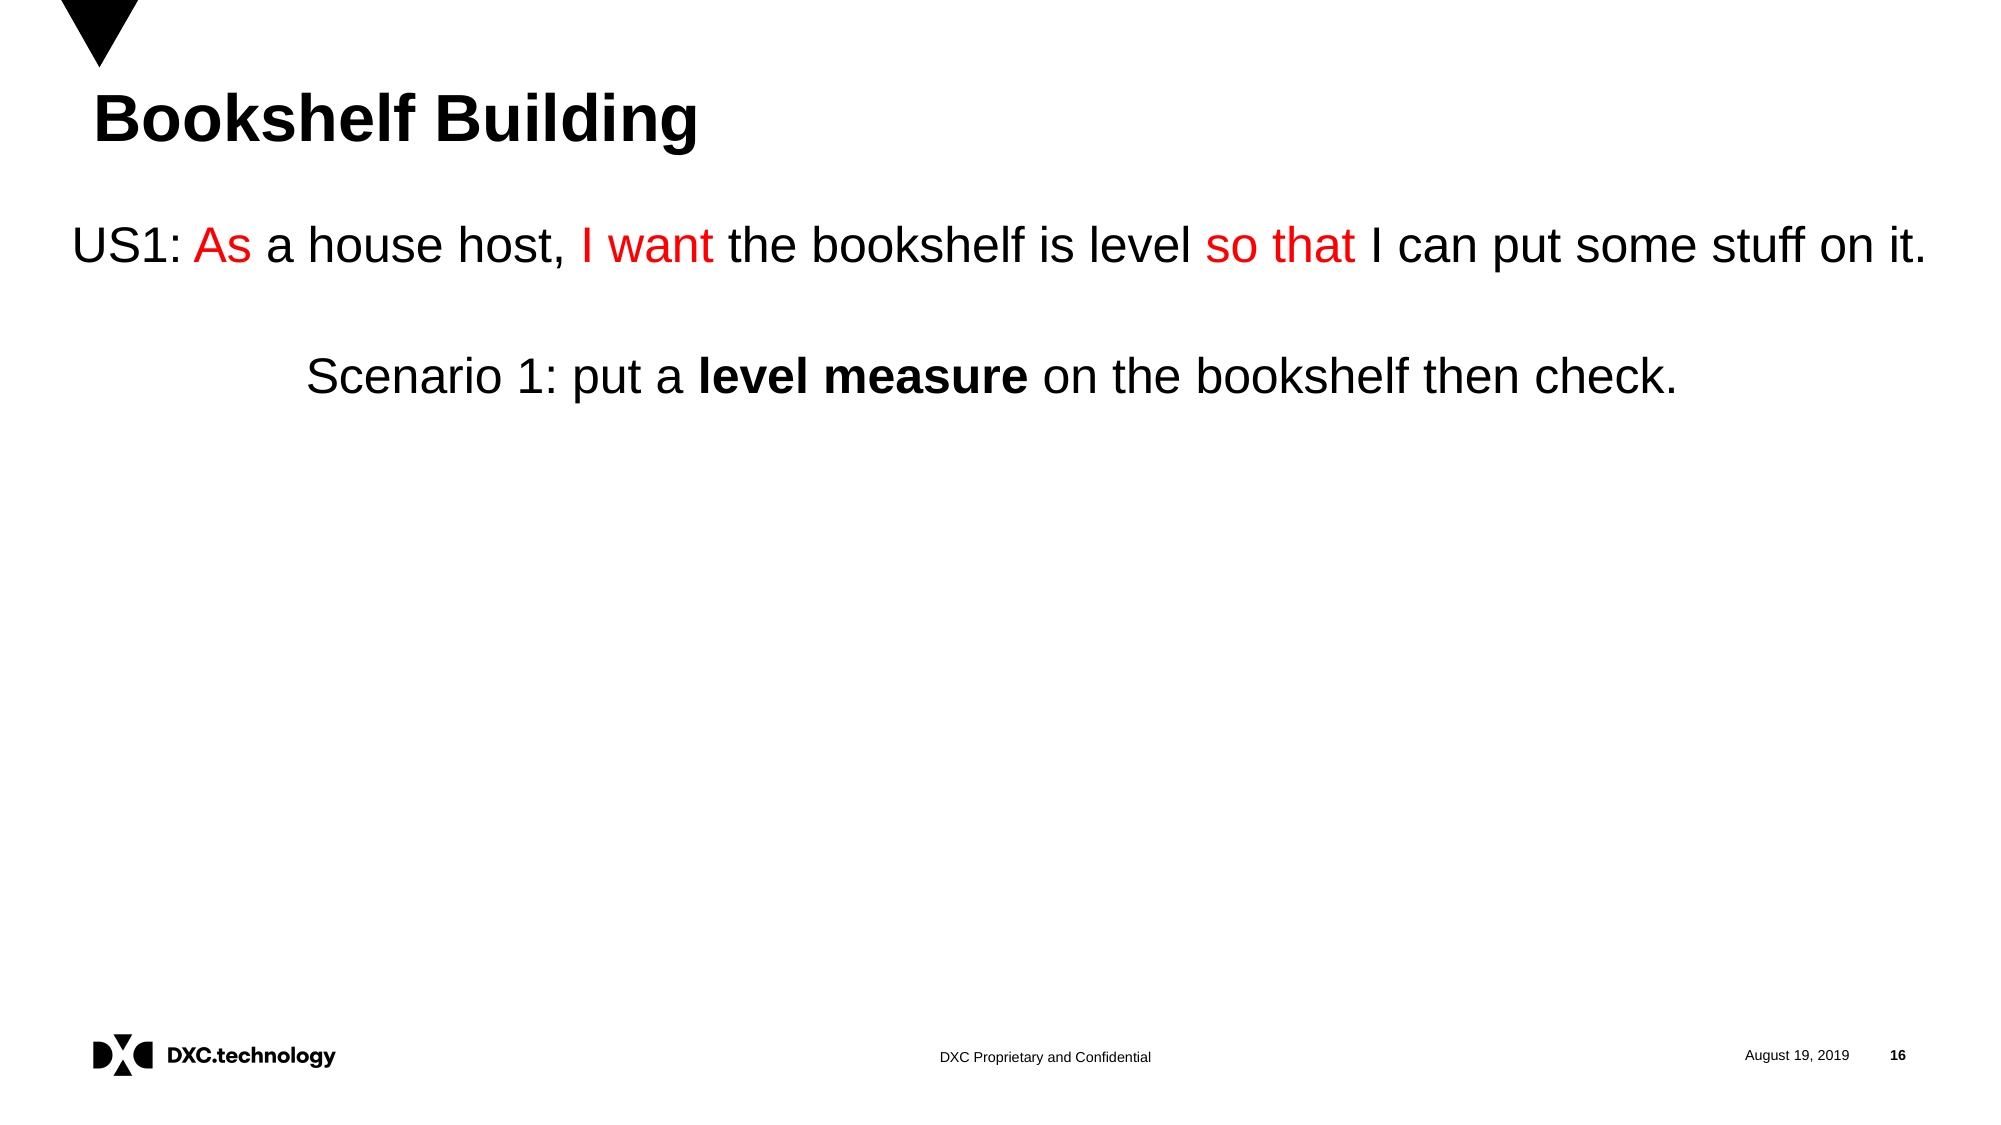

# Bookshelf Building
US1: As a house host, I want the bookshelf is level so that I can put some stuff on it.
Scenario 1: put a level measure on the bookshelf then check.